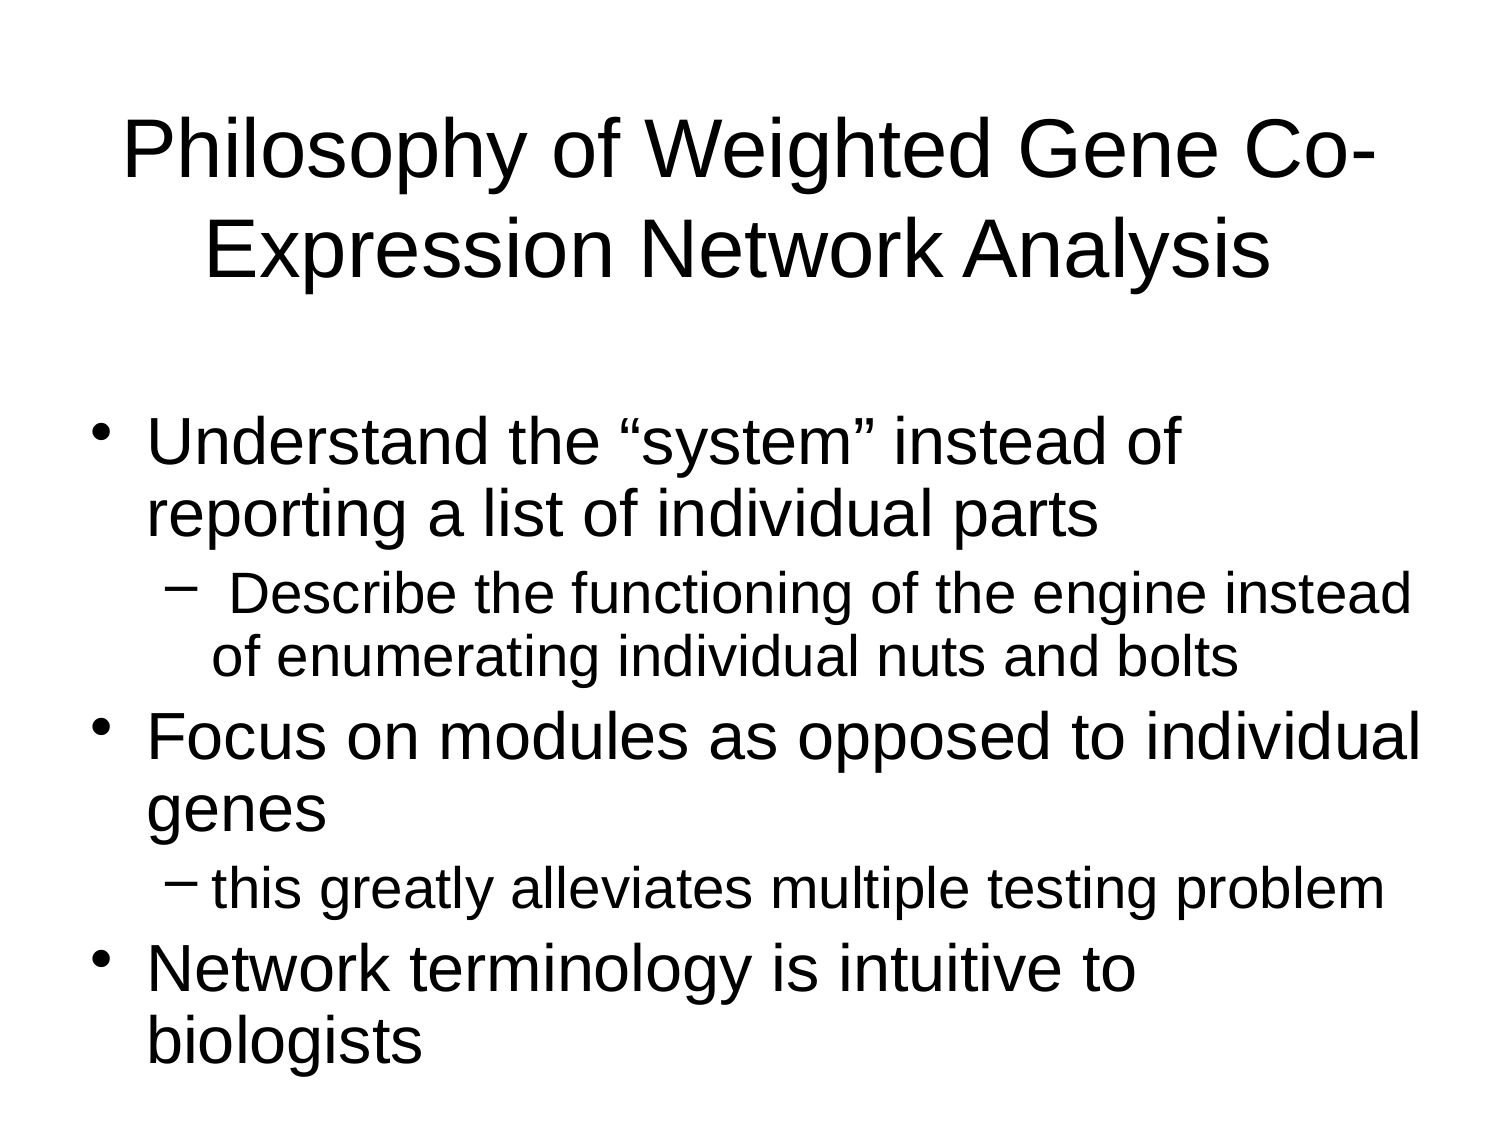

# Philosophy of Weighted Gene Co-Expression Network Analysis
Understand the “system” instead of reporting a list of individual parts
 Describe the functioning of the engine instead of enumerating individual nuts and bolts
Focus on modules as opposed to individual genes
this greatly alleviates multiple testing problem
Network terminology is intuitive to biologists